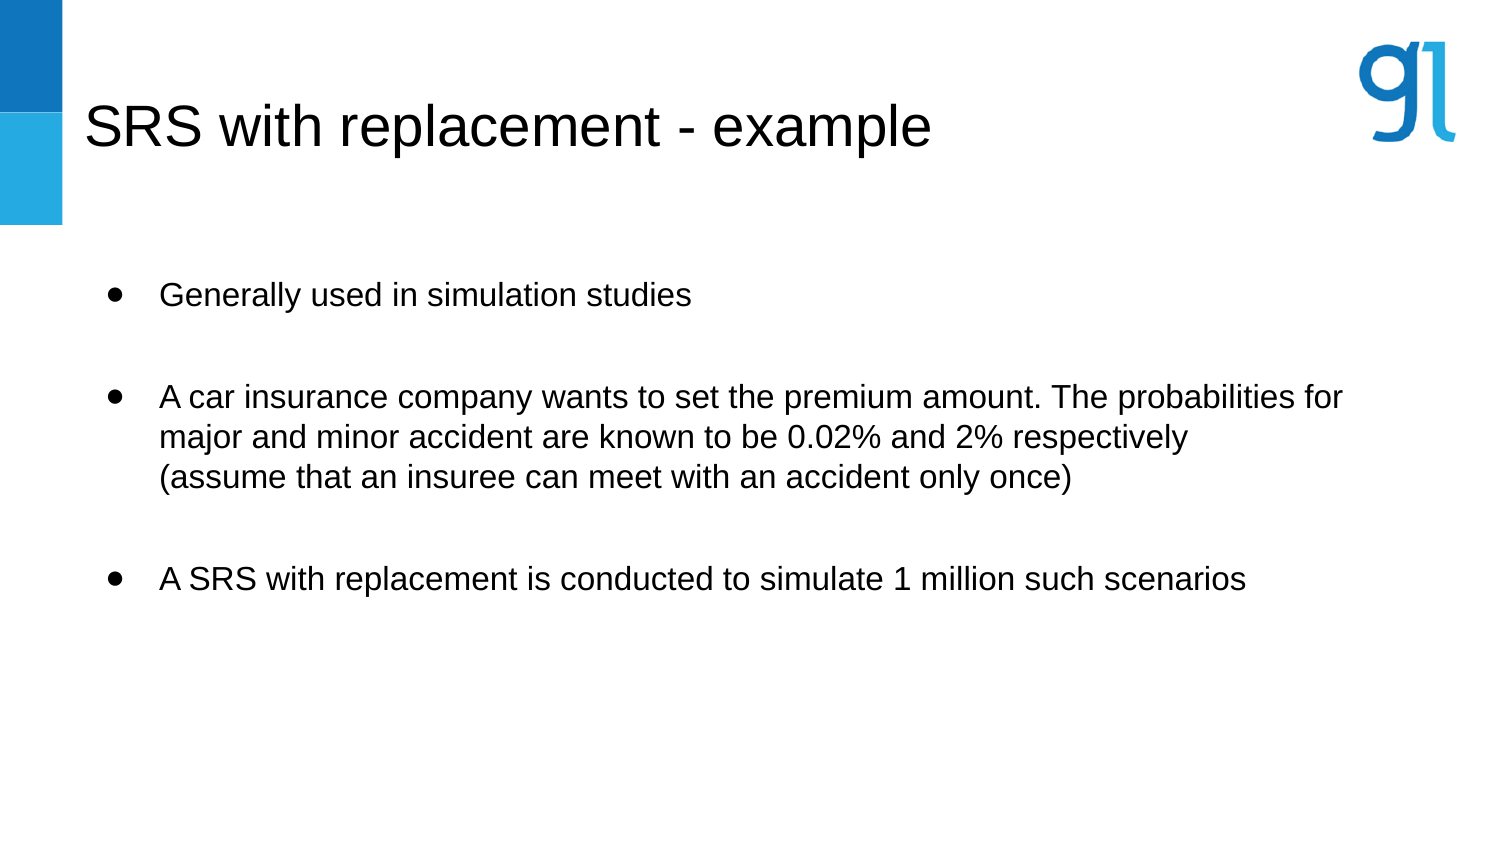

# SRS with replacement - example
Generally used in simulation studies
A car insurance company wants to set the premium amount. The probabilities for major and minor accident are known to be 0.02% and 2% respectively
(assume that an insuree can meet with an accident only once)
A SRS with replacement is conducted to simulate 1 million such scenarios